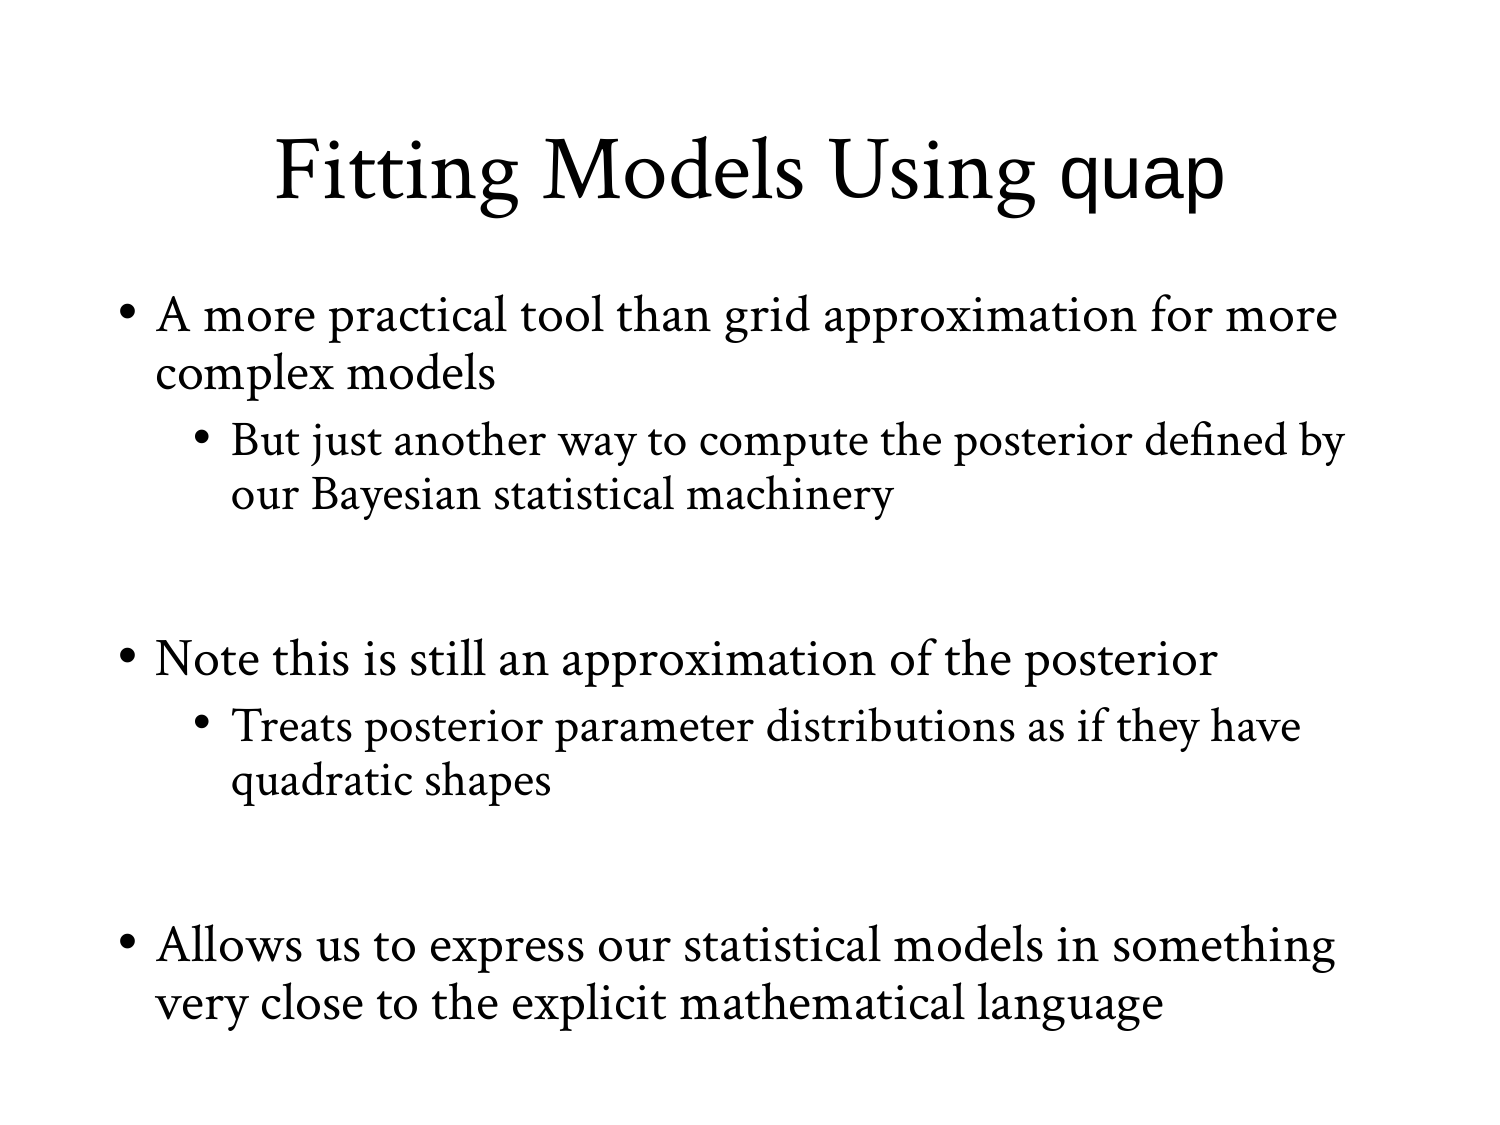

# Fitting Models Using quap
A more practical tool than grid approximation for more complex models
But just another way to compute the posterior defined by our Bayesian statistical machinery

Note this is still an approximation of the posterior
Treats posterior parameter distributions as if they have quadratic shapes

Allows us to express our statistical models in something very close to the explicit mathematical language